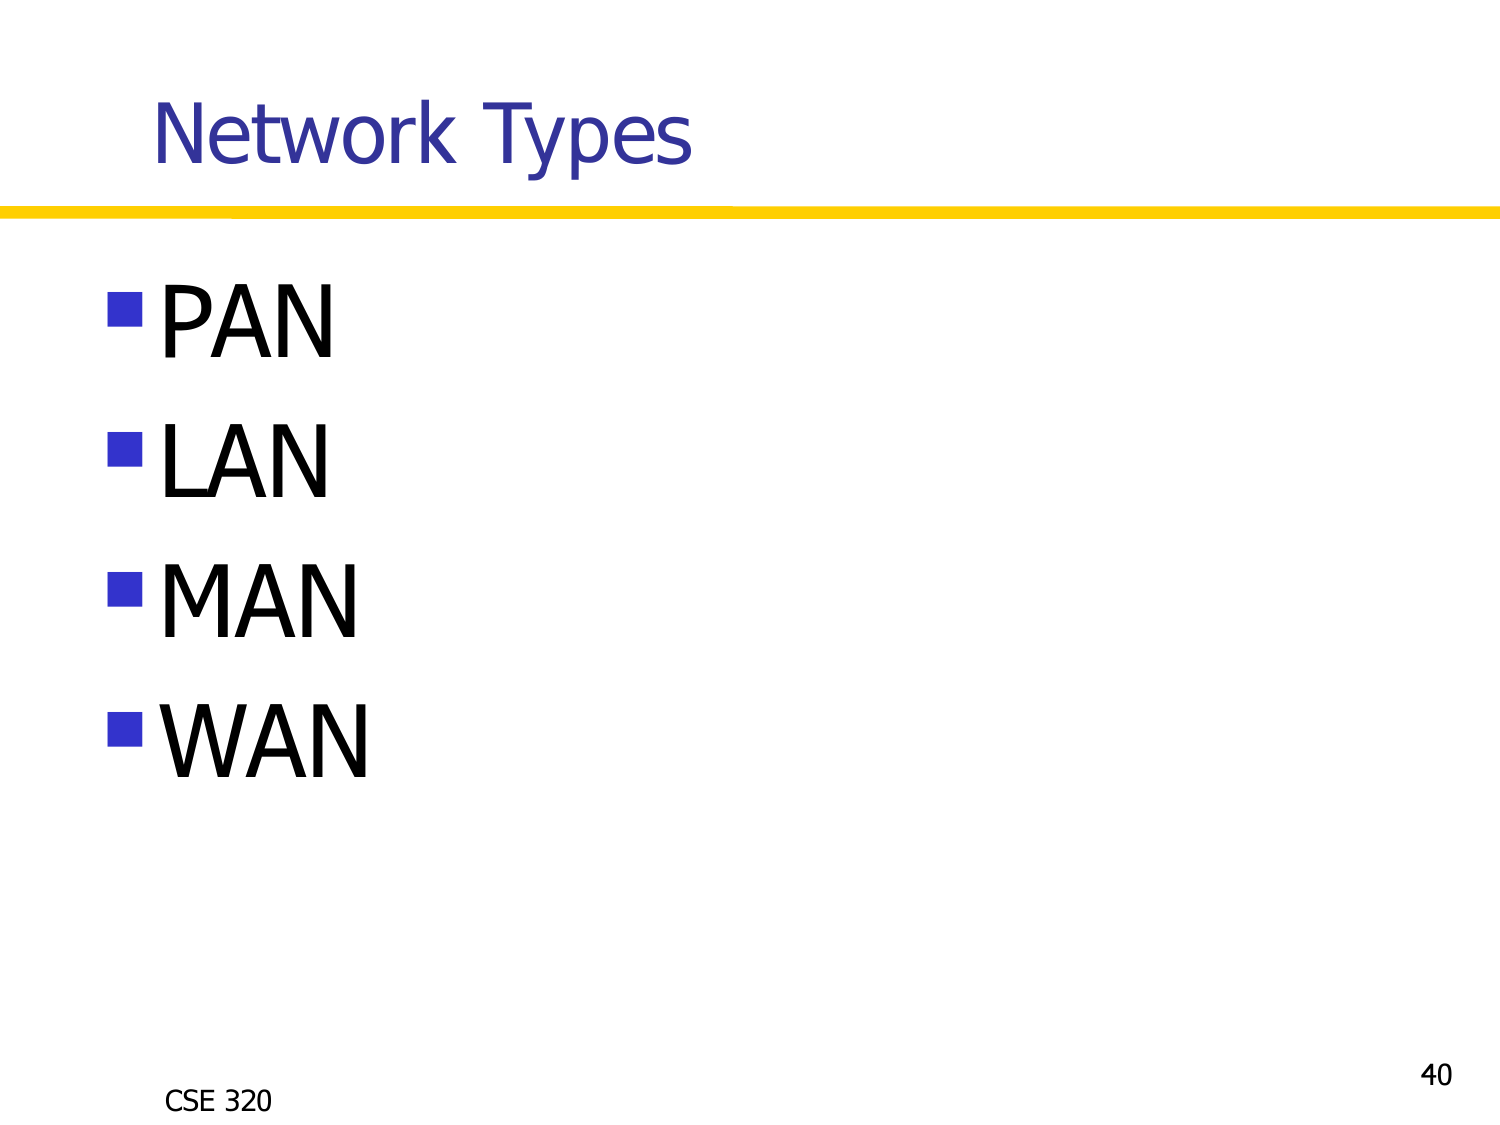

# Network Types
PAN
LAN
MAN
WAN
40